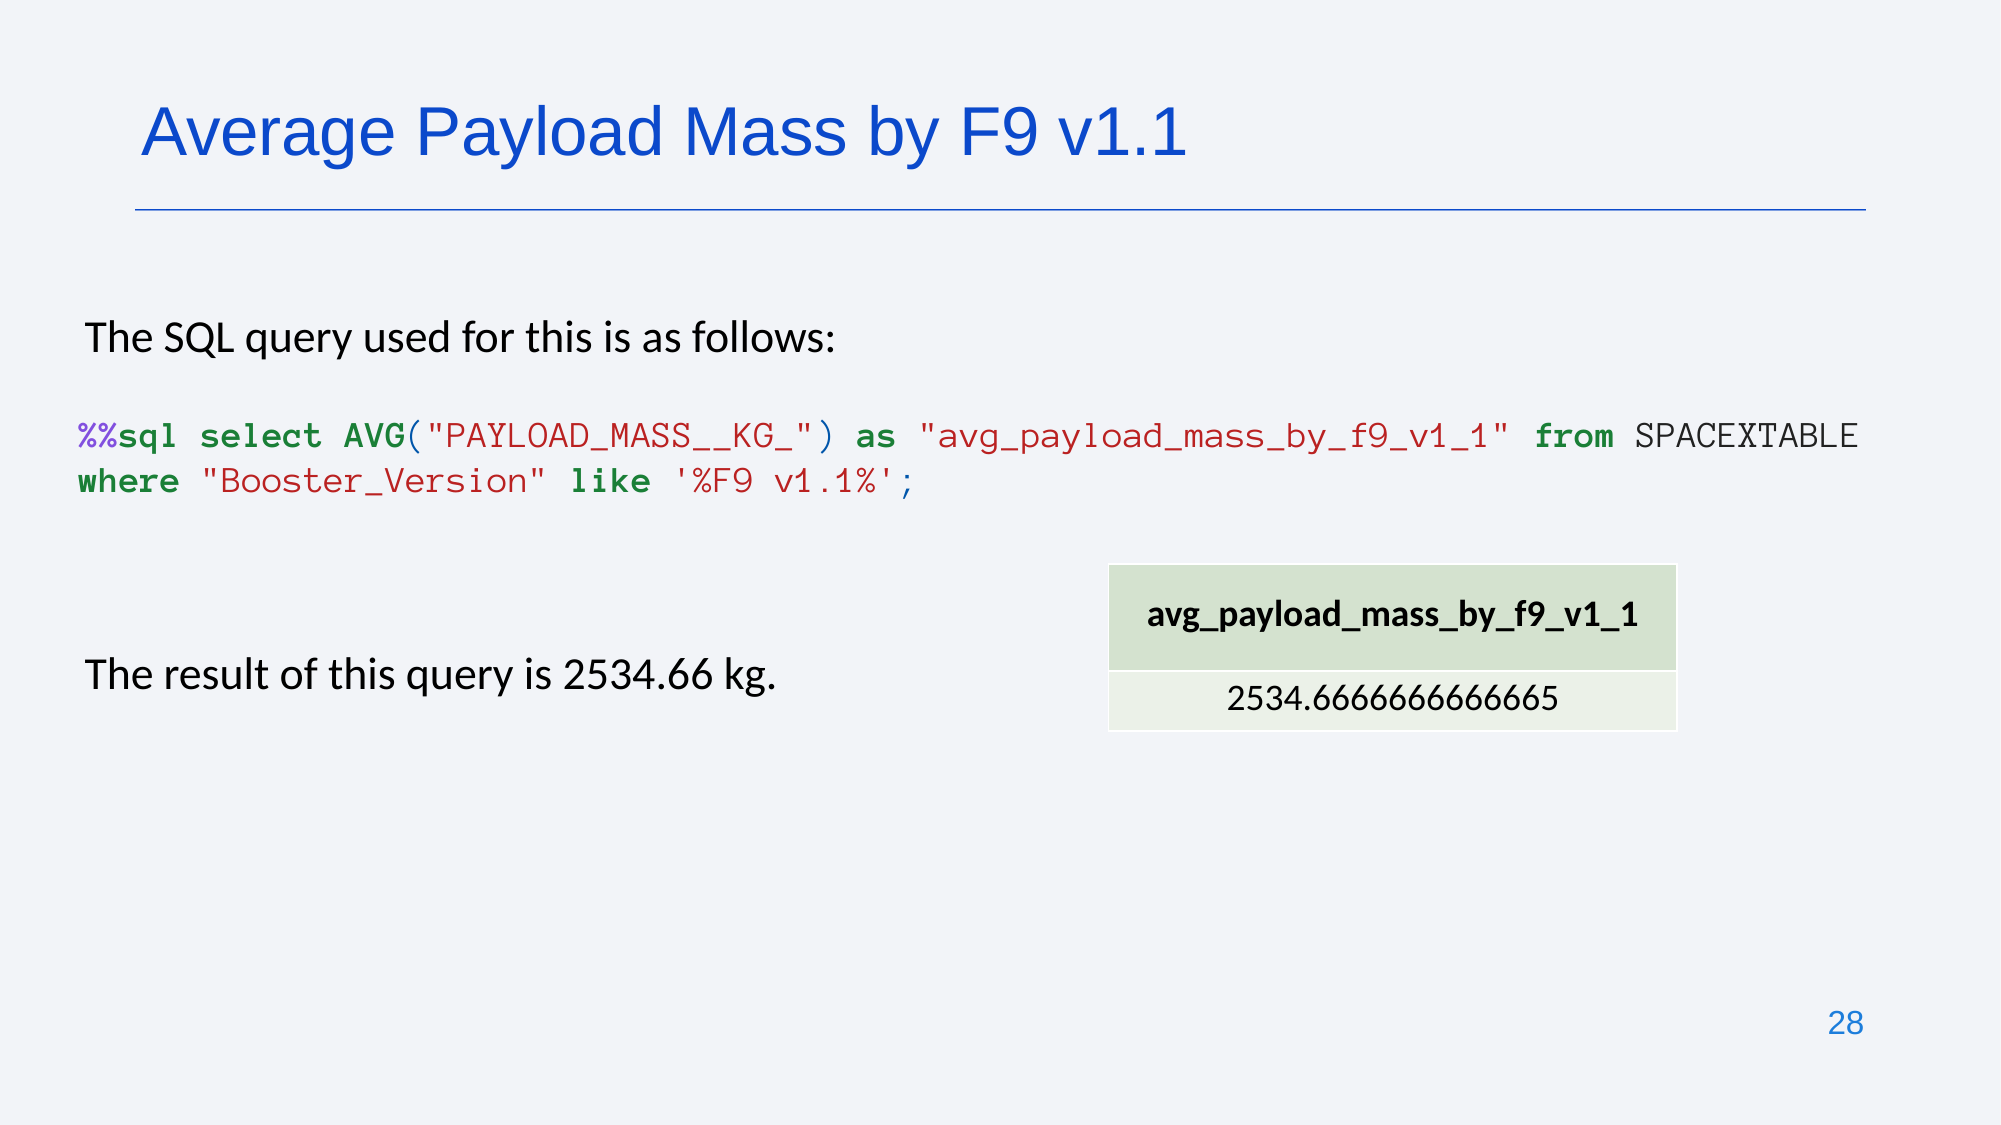

Average Payload Mass by F9 v1.1
The SQL query used for this is as follows:

The result of this query is 2534.66 kg.

%%sql select AVG("PAYLOAD_MASS__KG_") as "avg_payload_mass_by_f9_v1_1" from SPACEXTABLE
where "Booster_Version" like '%F9 v1.1%';
| avg\_payload\_mass\_by\_f9\_v1\_1 |
| --- |
| 2534.6666666666665 |
28